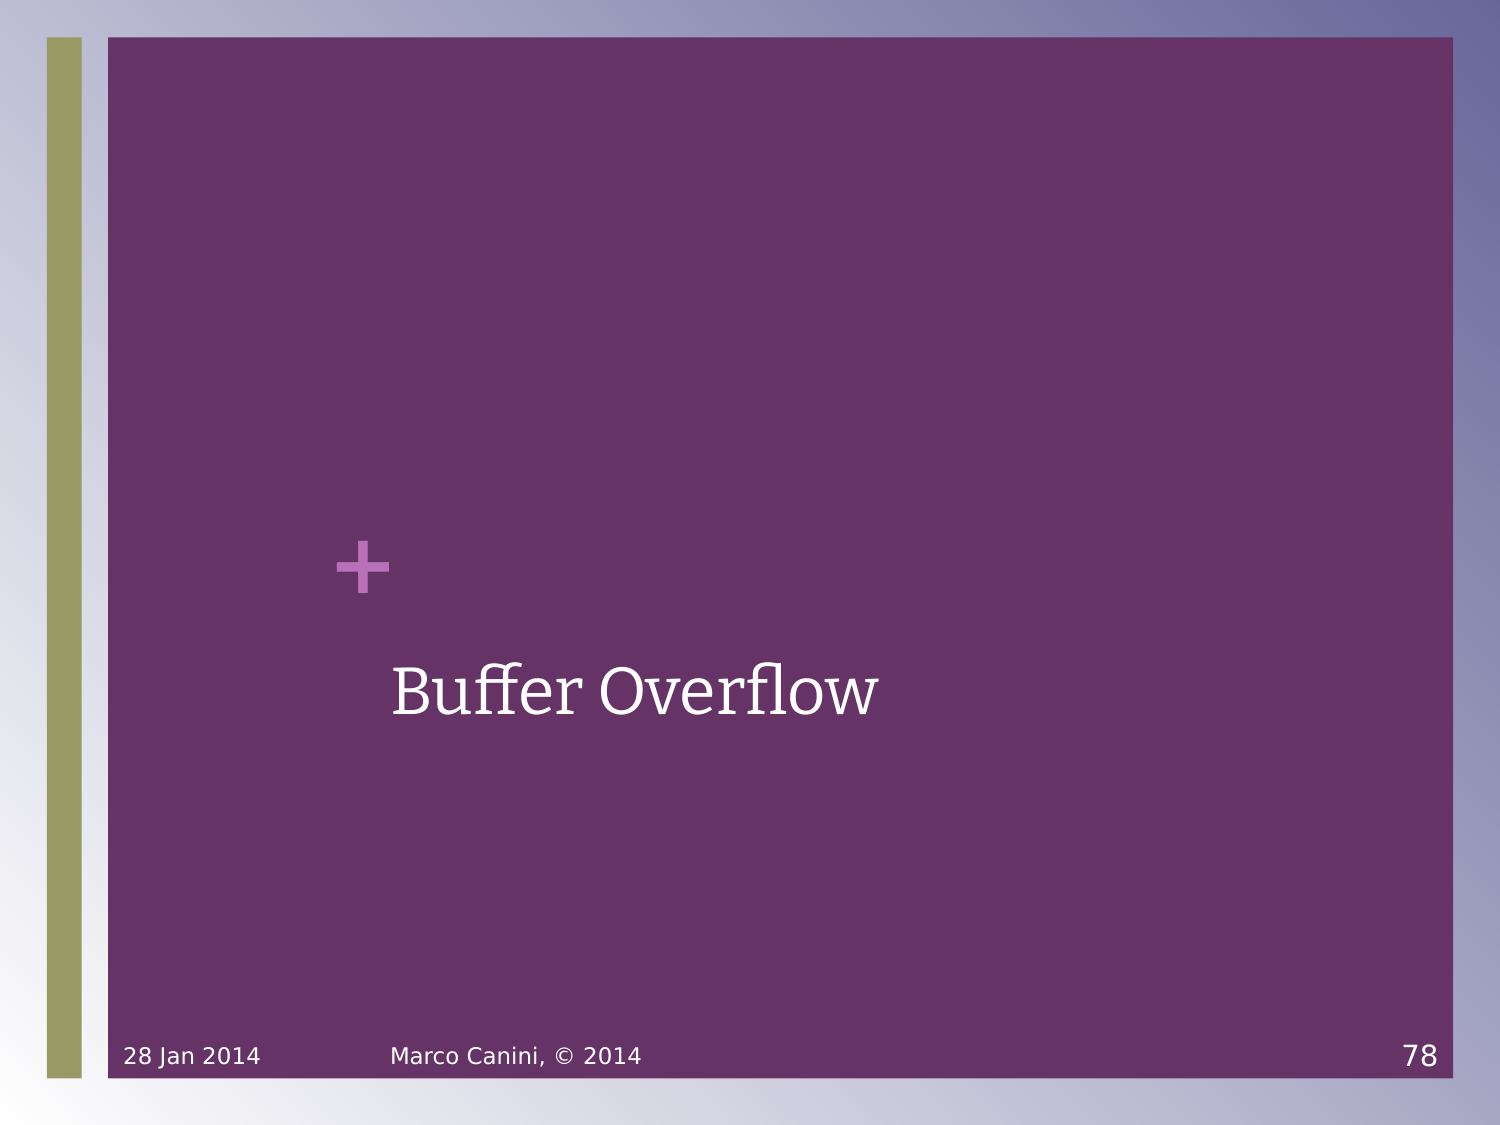

# Buffer Overflow

28 Jan 2014
Marco Canini, © 2014
78